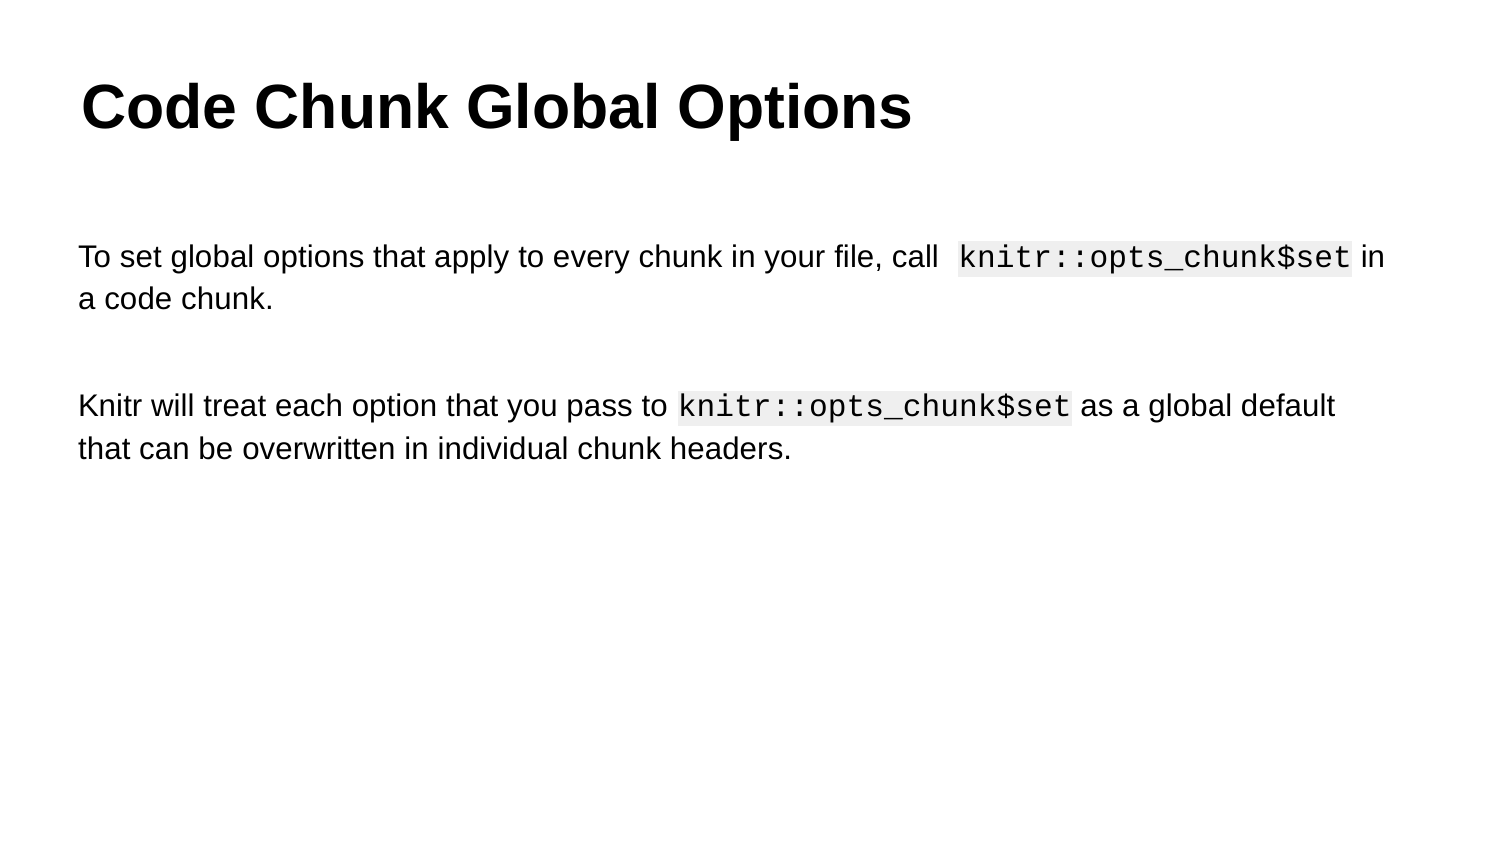

Code Chunk Global Options
To set global options that apply to every chunk in your file, call  knitr::opts_chunk$set in a code chunk.

Knitr will treat each option that you pass to knitr::opts_chunk$set as a global default that can be overwritten in individual chunk headers.